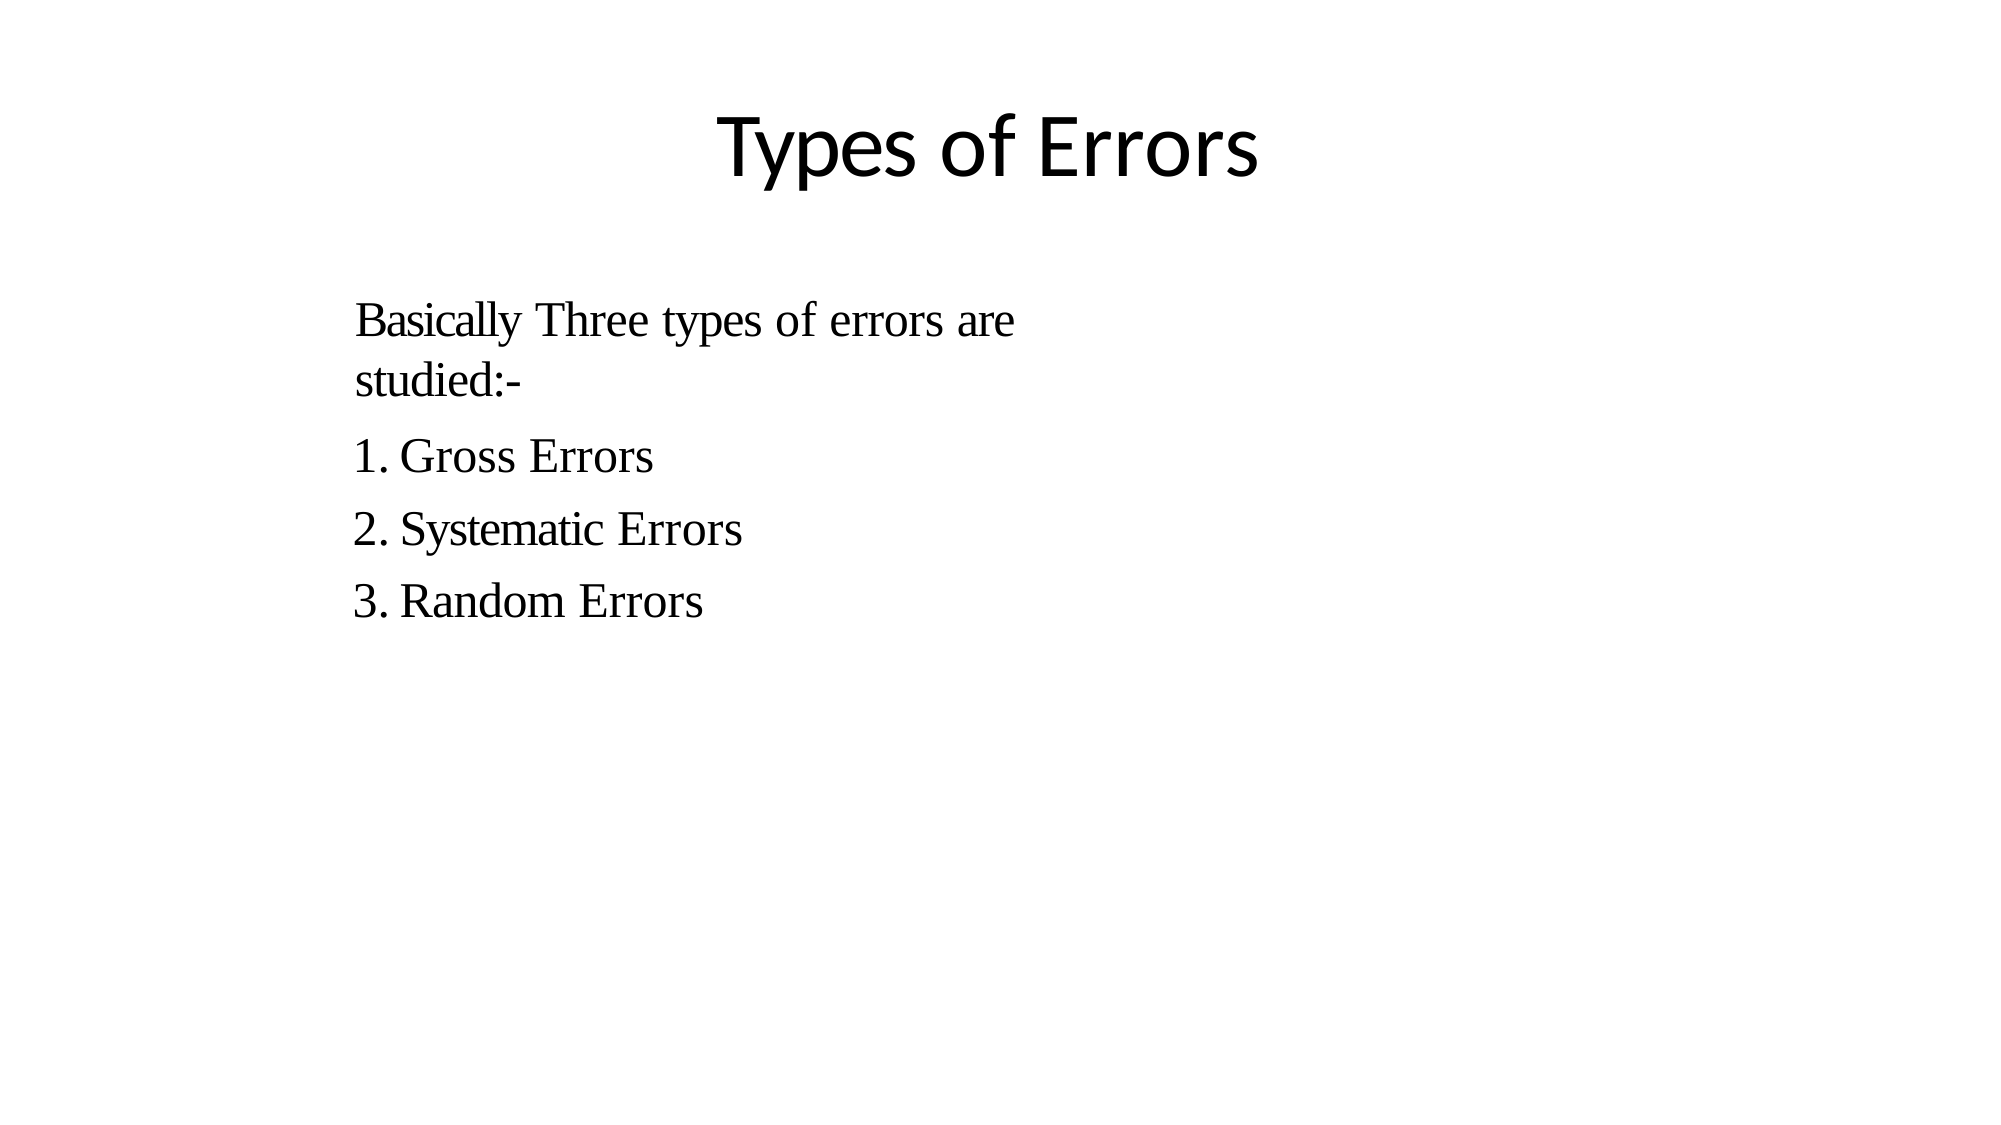

# Types of Errors
Basically Three types of errors are studied:-
Gross Errors
Systematic Errors
Random Errors